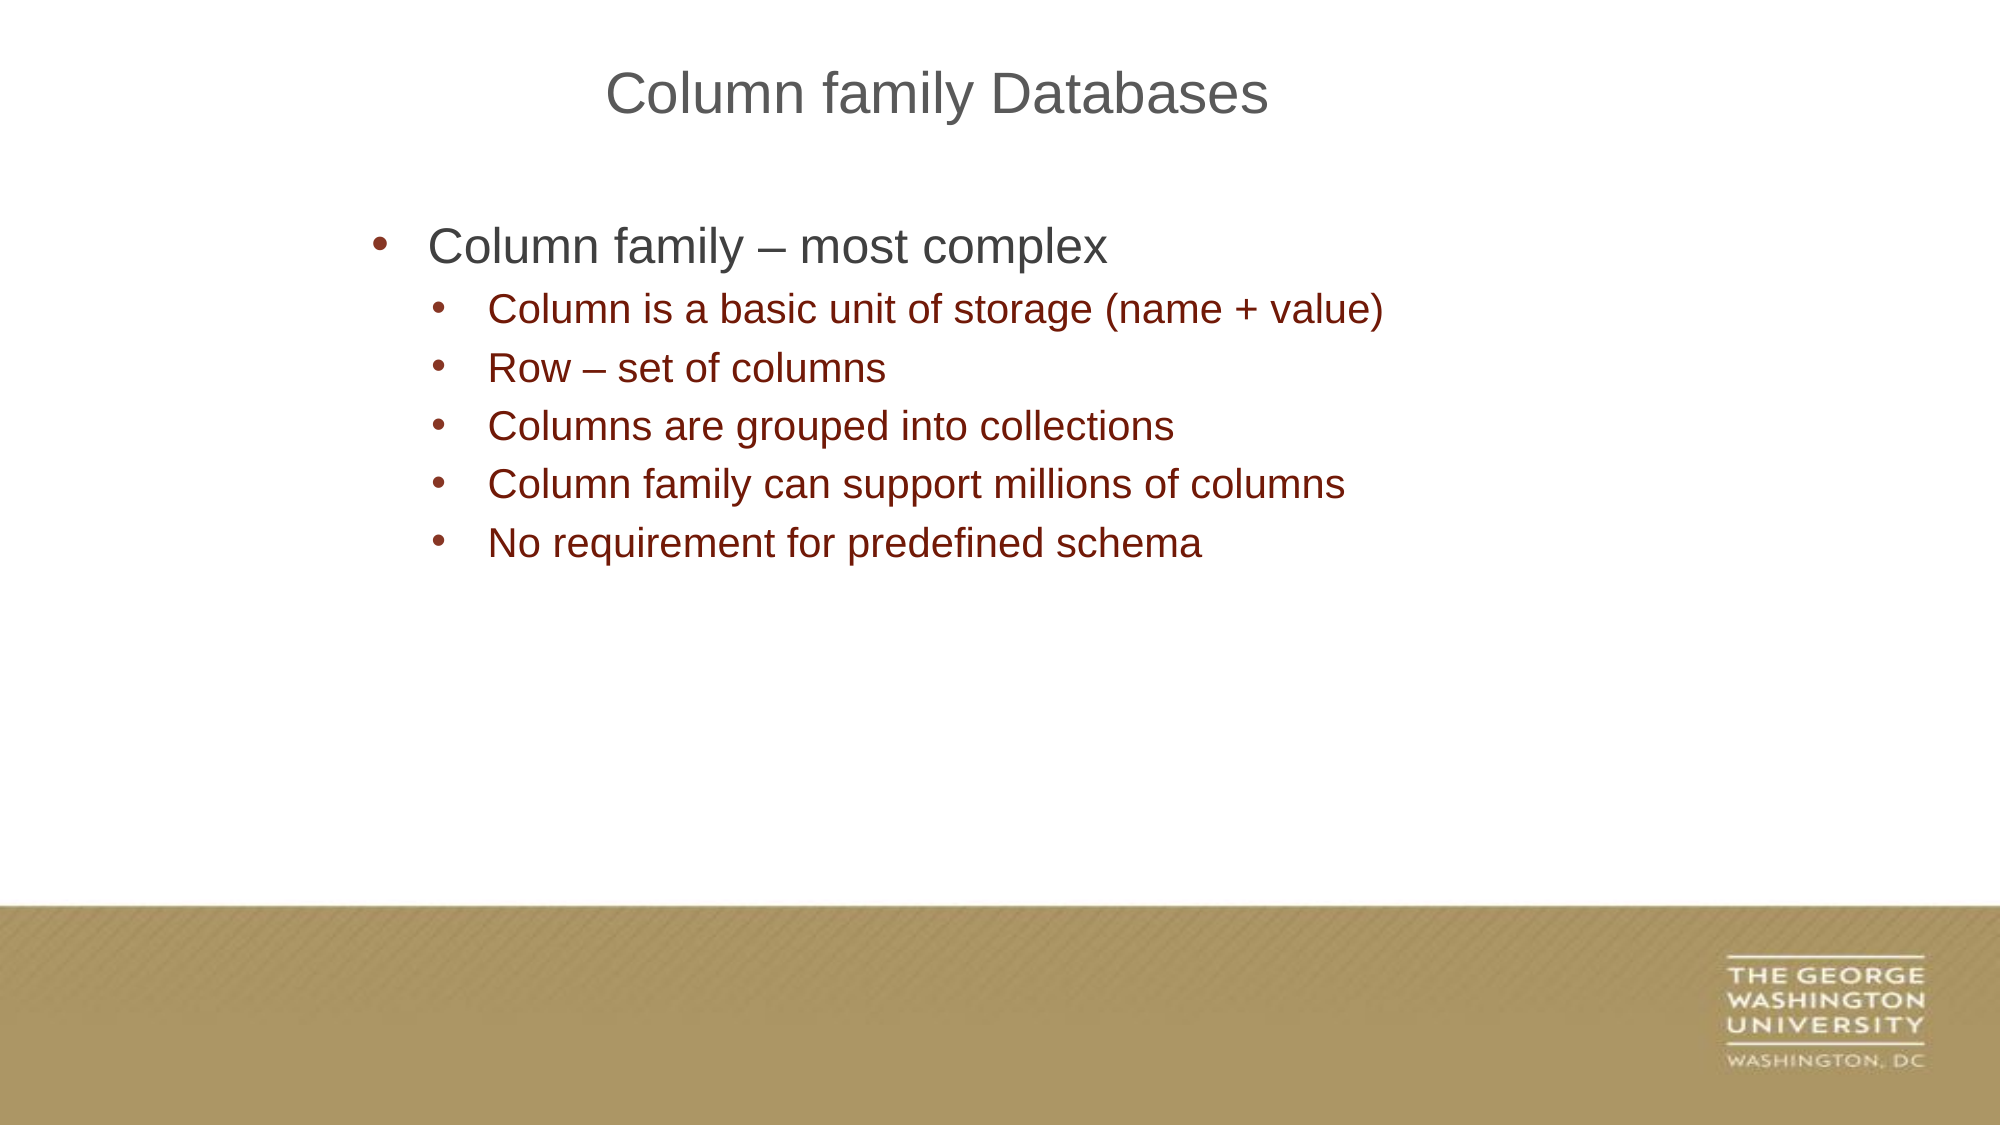

Column family Databases

Column family – most complex
Column is a basic unit of storage (name + value)
Row – set of columns
Columns are grouped into collections
Column family can support millions of columns
No requirement for predefined schema